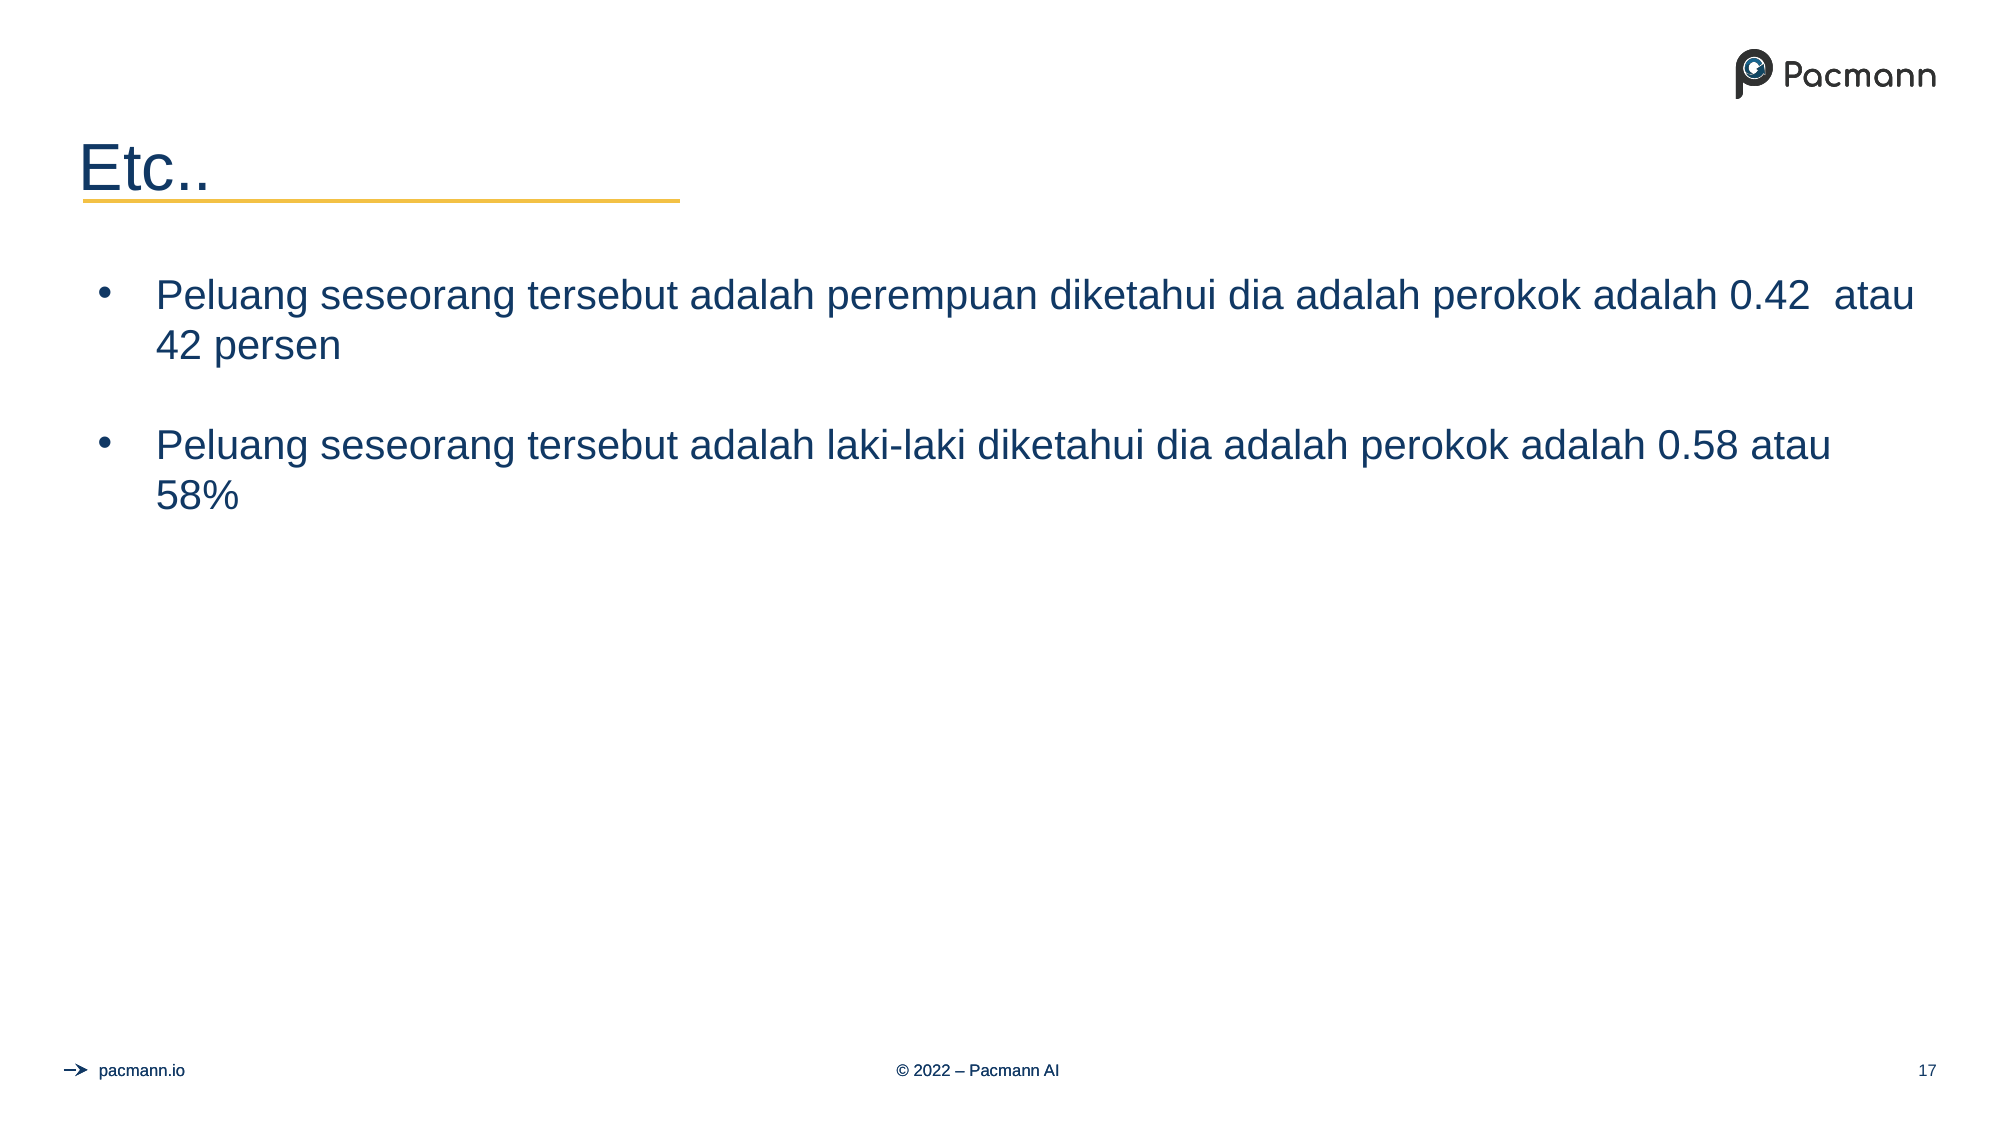

# Etc..
Peluang seseorang tersebut adalah perempuan diketahui dia adalah perokok adalah 0.42  atau 42 persen

Peluang seseorang tersebut adalah laki-laki diketahui dia adalah perokok adalah 0.58 atau 58%